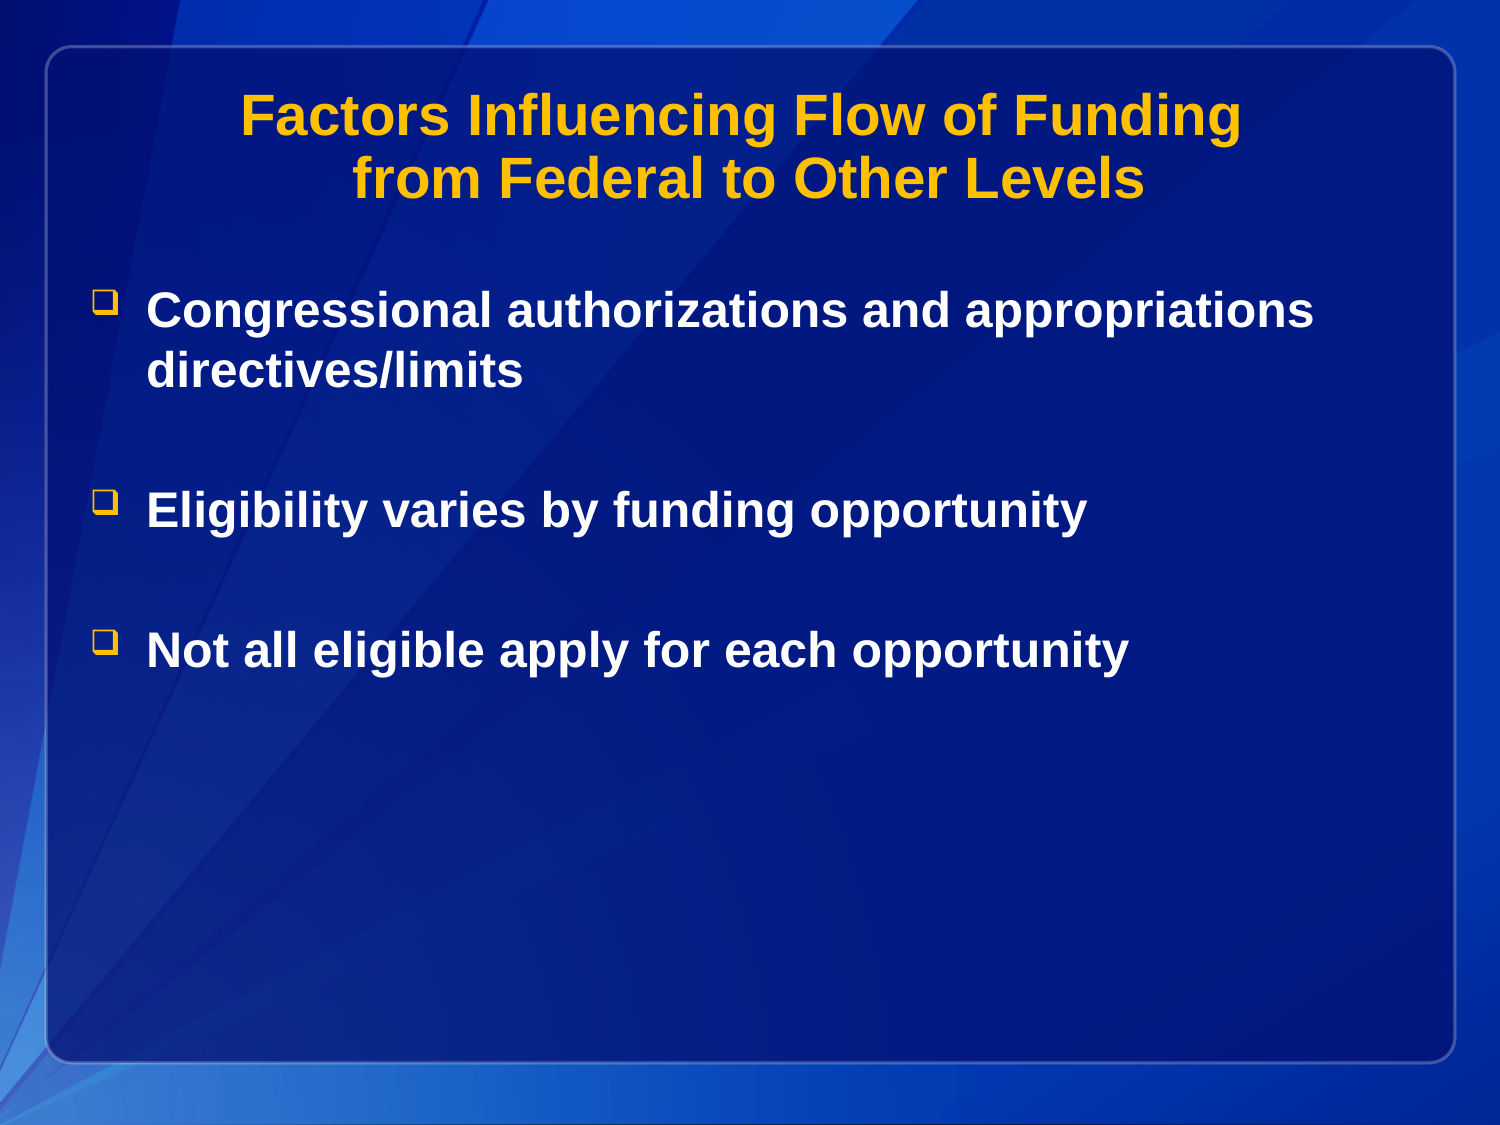

# Factors Influencing Flow of Funding from Federal to Other Levels

Congressional authorizations and appropriations directives/limits

Eligibility varies by funding opportunity

Not all eligible apply for each opportunity